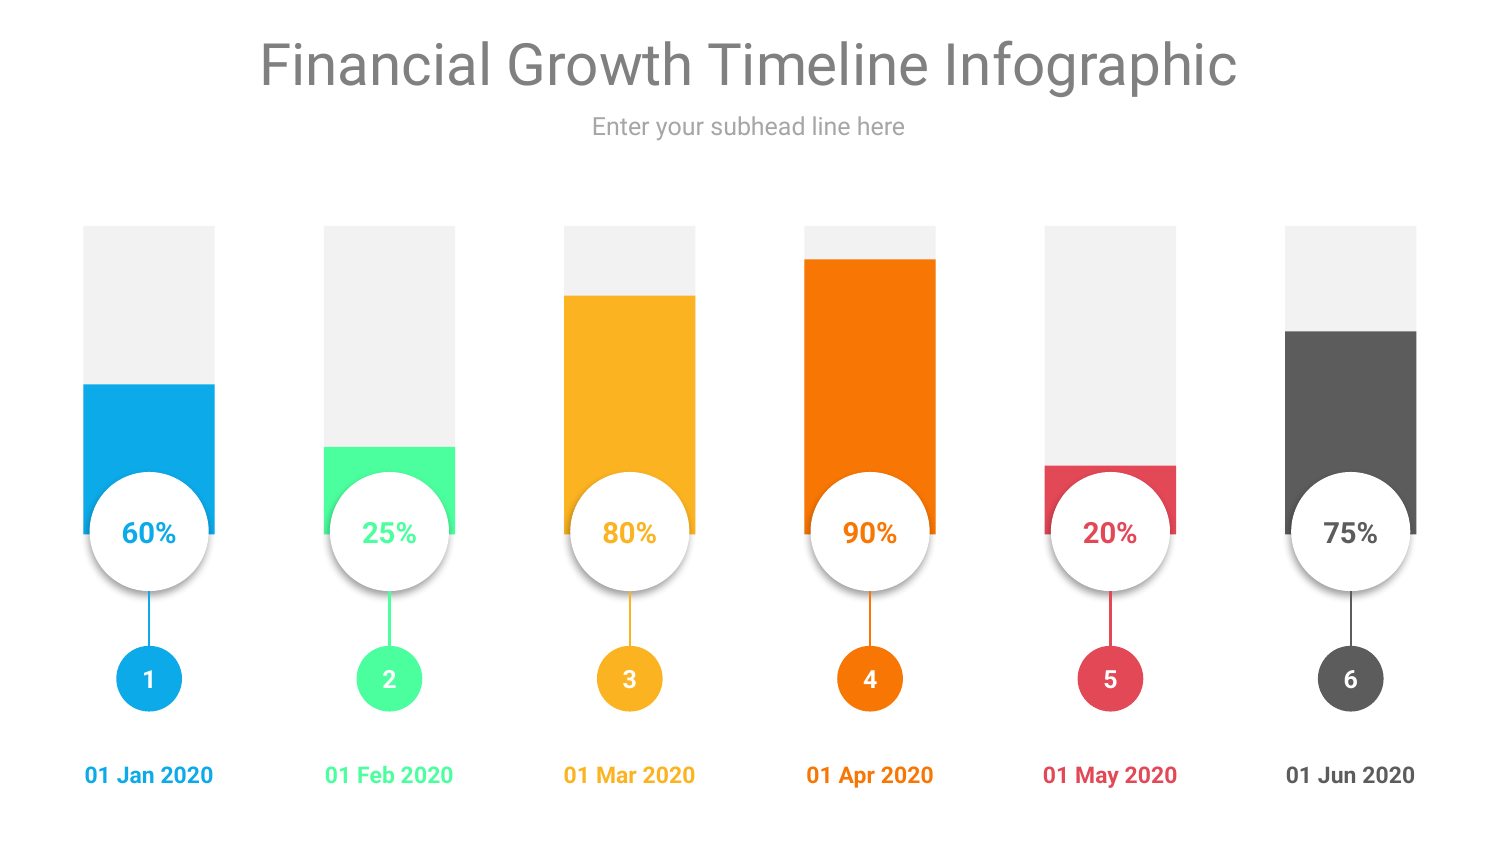

# Financial Growth Timeline Infographic
Enter your subhead line here

60%
25%
80%
90%
20%
75%
1
2
3
4
5
6
01 Jan 2020
01 Feb 2020
01 Mar 2020
01 Apr 2020
01 May 2020
01 Jun 2020